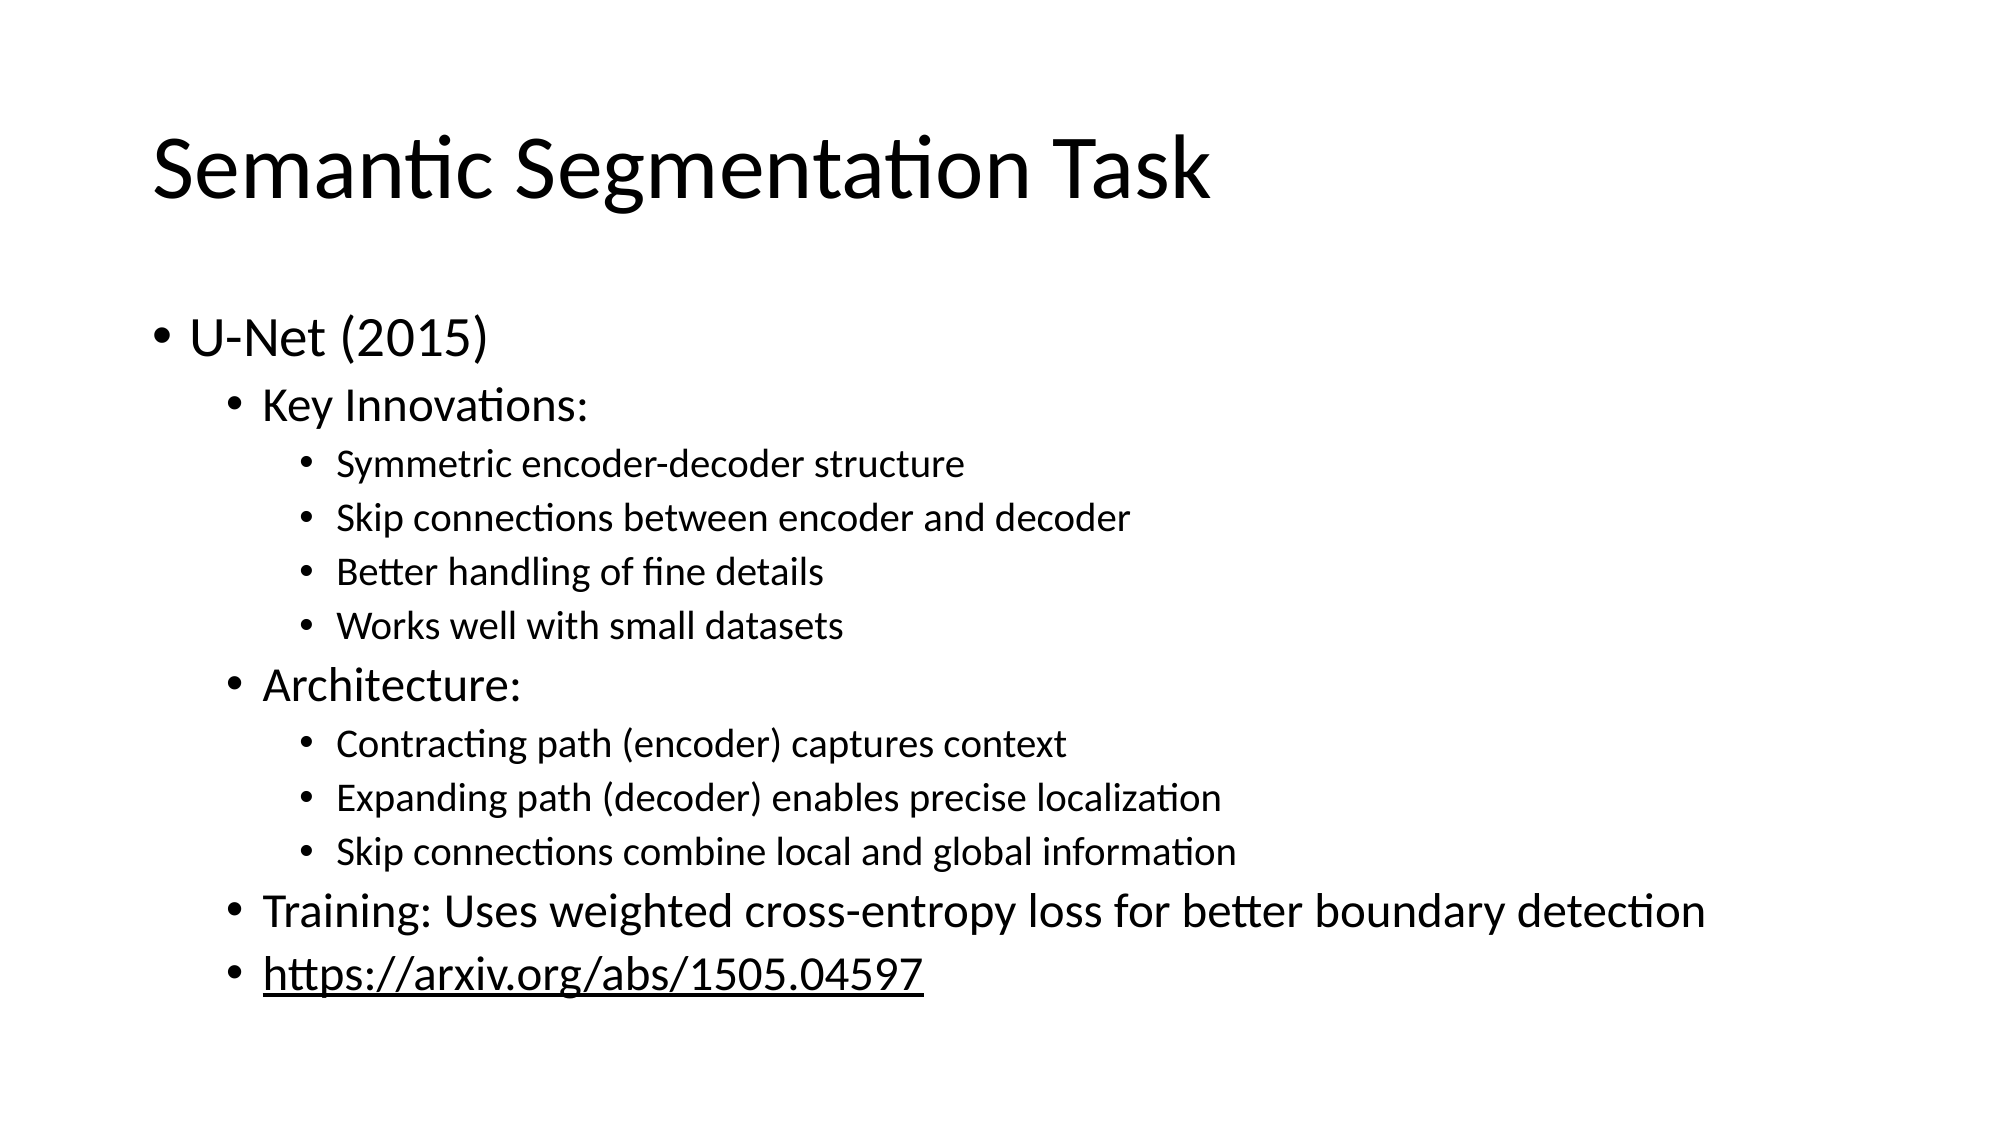

# Semantic Segmentation Task
U-Net (2015)
Key Innovations:
Symmetric encoder-decoder structure
Skip connections between encoder and decoder
Better handling of fine details
Works well with small datasets
Architecture:
Contracting path (encoder) captures context
Expanding path (decoder) enables precise localization
Skip connections combine local and global information
Training: Uses weighted cross-entropy loss for better boundary detection
https://arxiv.org/abs/1505.04597